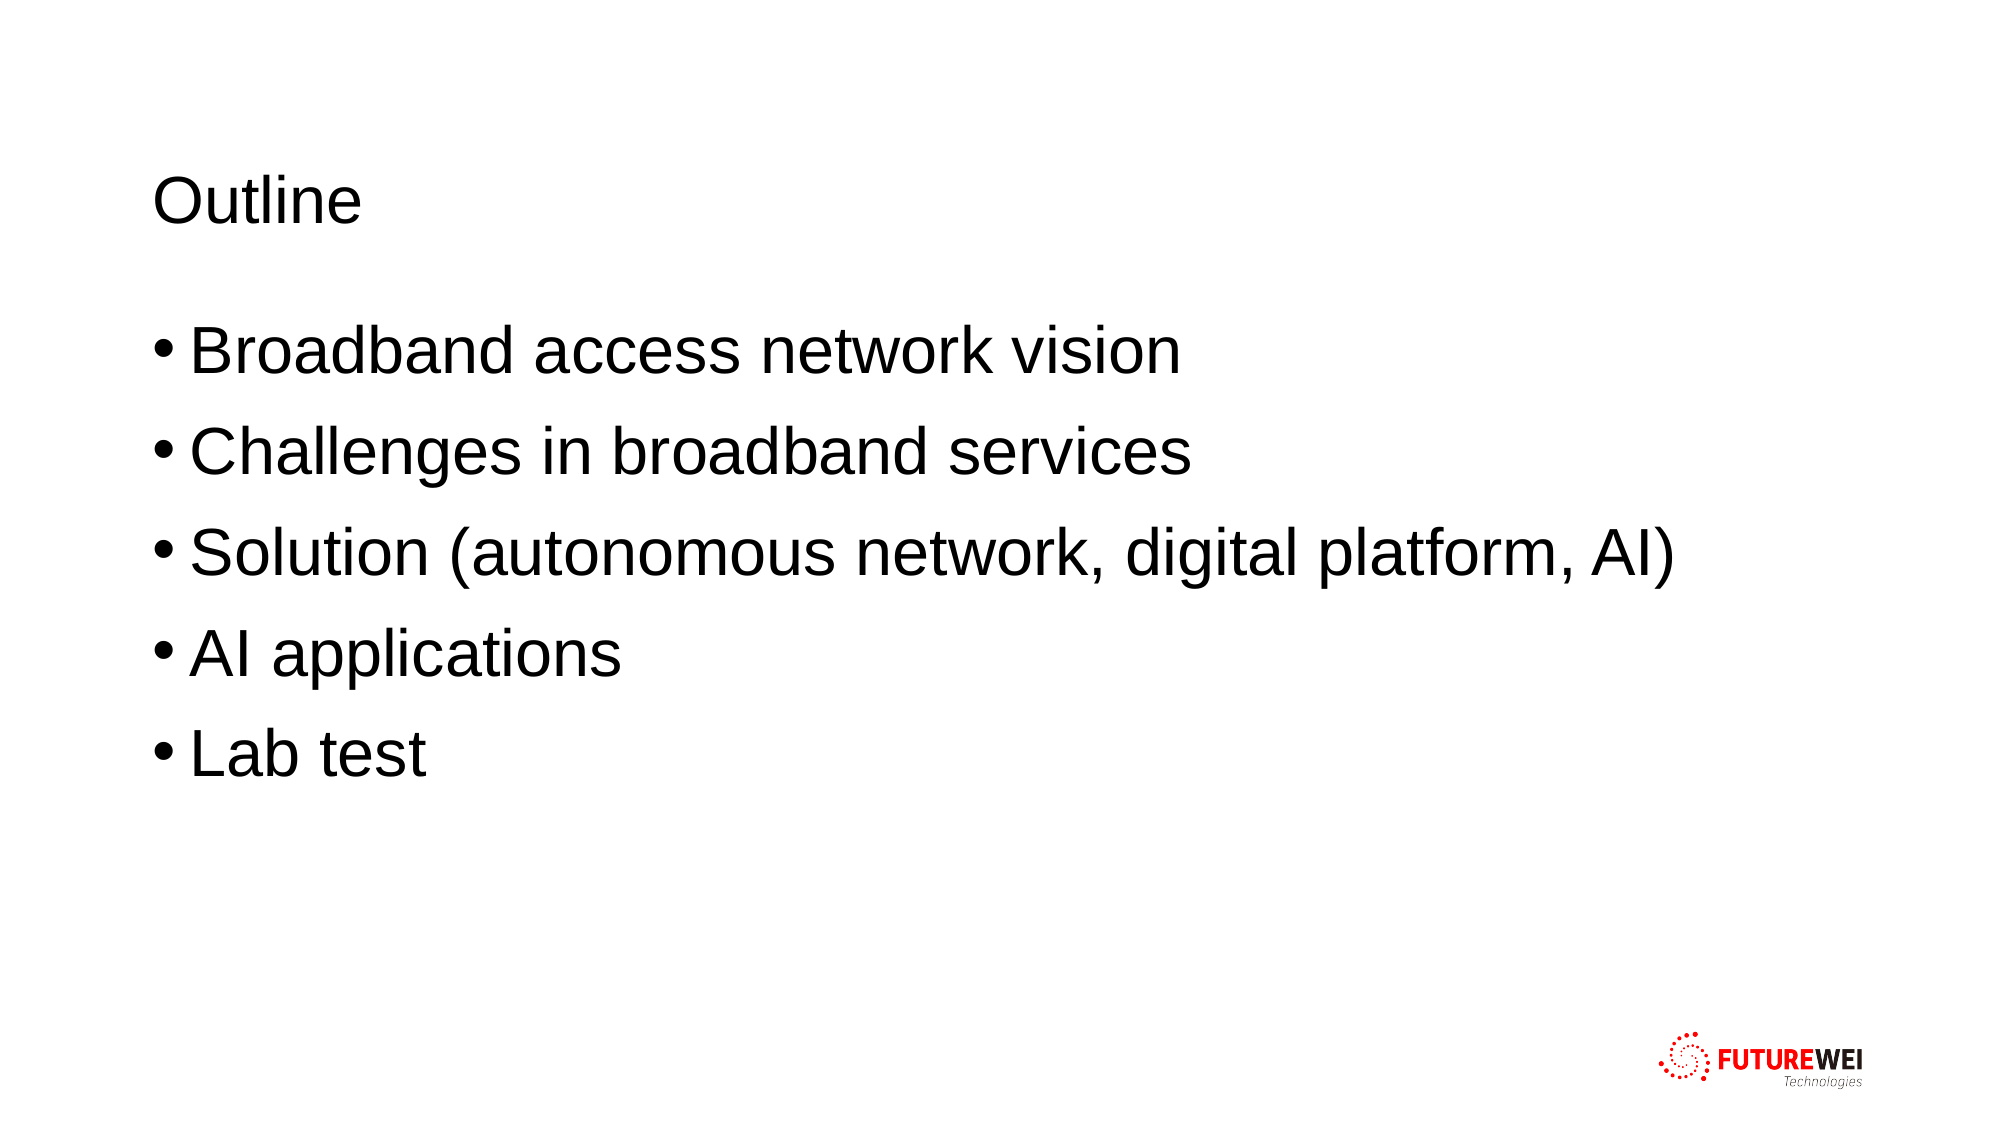

# Outline
Broadband access network vision
Challenges in broadband services
Solution (autonomous network, digital platform, AI)
AI applications
Lab test